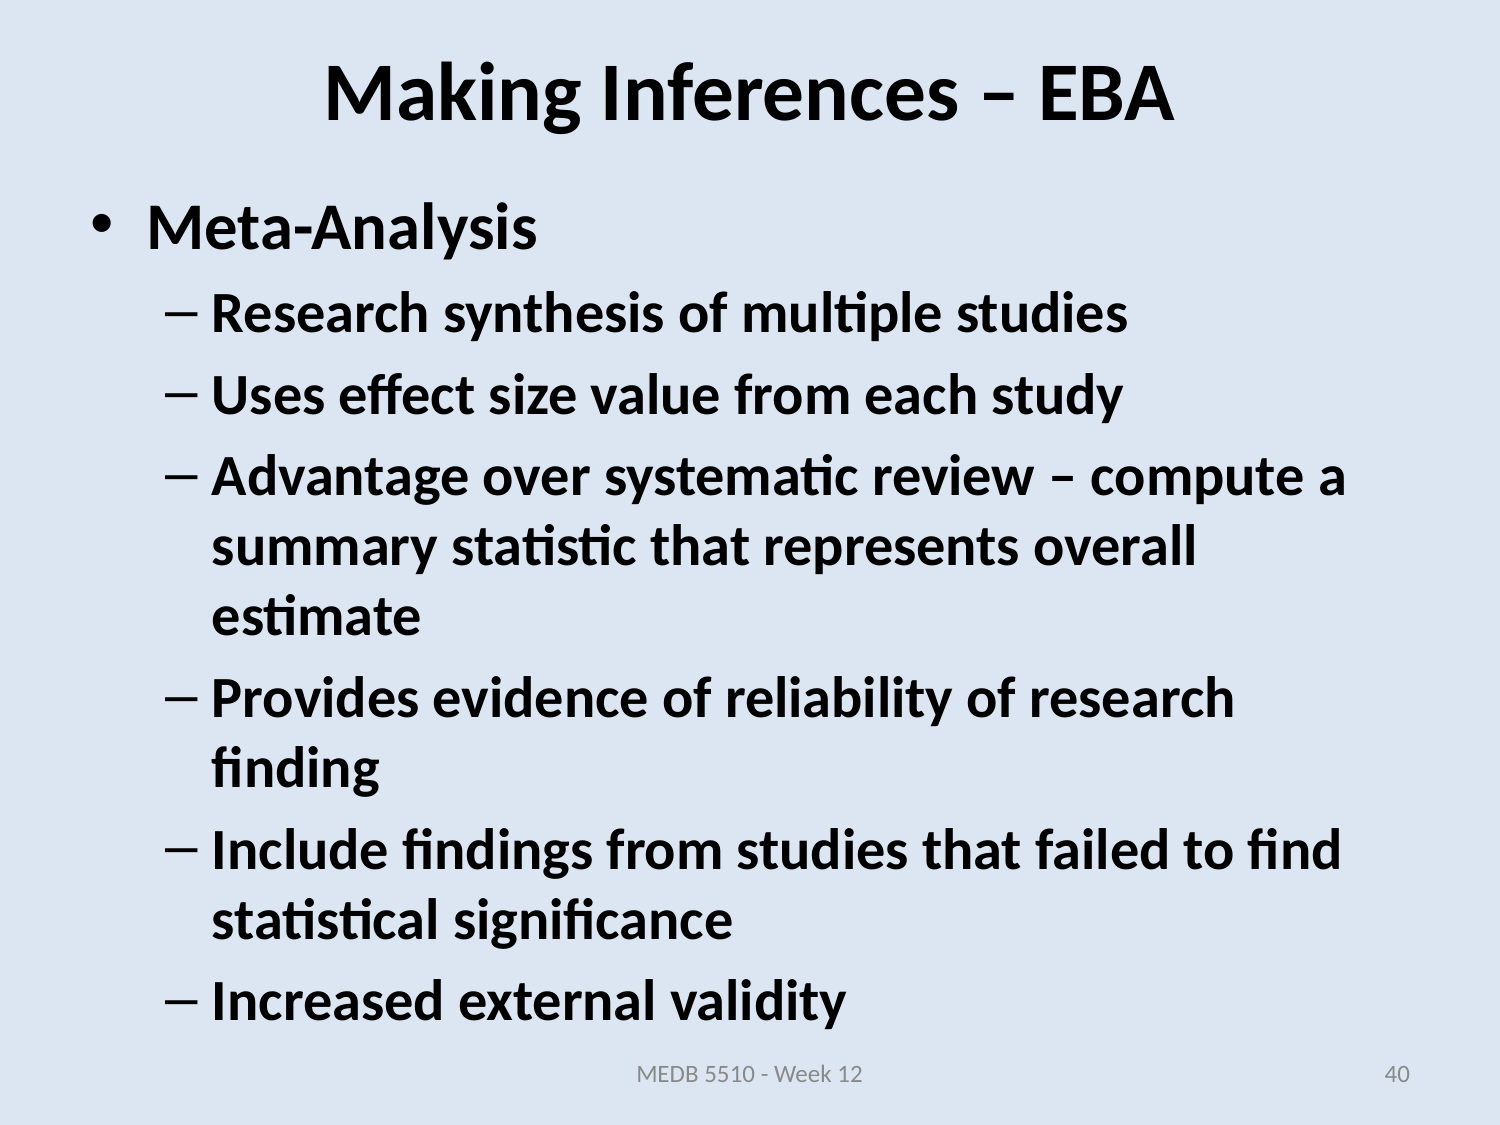

# Making Inferences – EBA
Meta-Analysis
Research synthesis of multiple studies
Uses effect size value from each study
Advantage over systematic review – compute a summary statistic that represents overall estimate
Provides evidence of reliability of research finding
Include findings from studies that failed to find statistical significance
Increased external validity

MEDB 5510 - Week 12
40